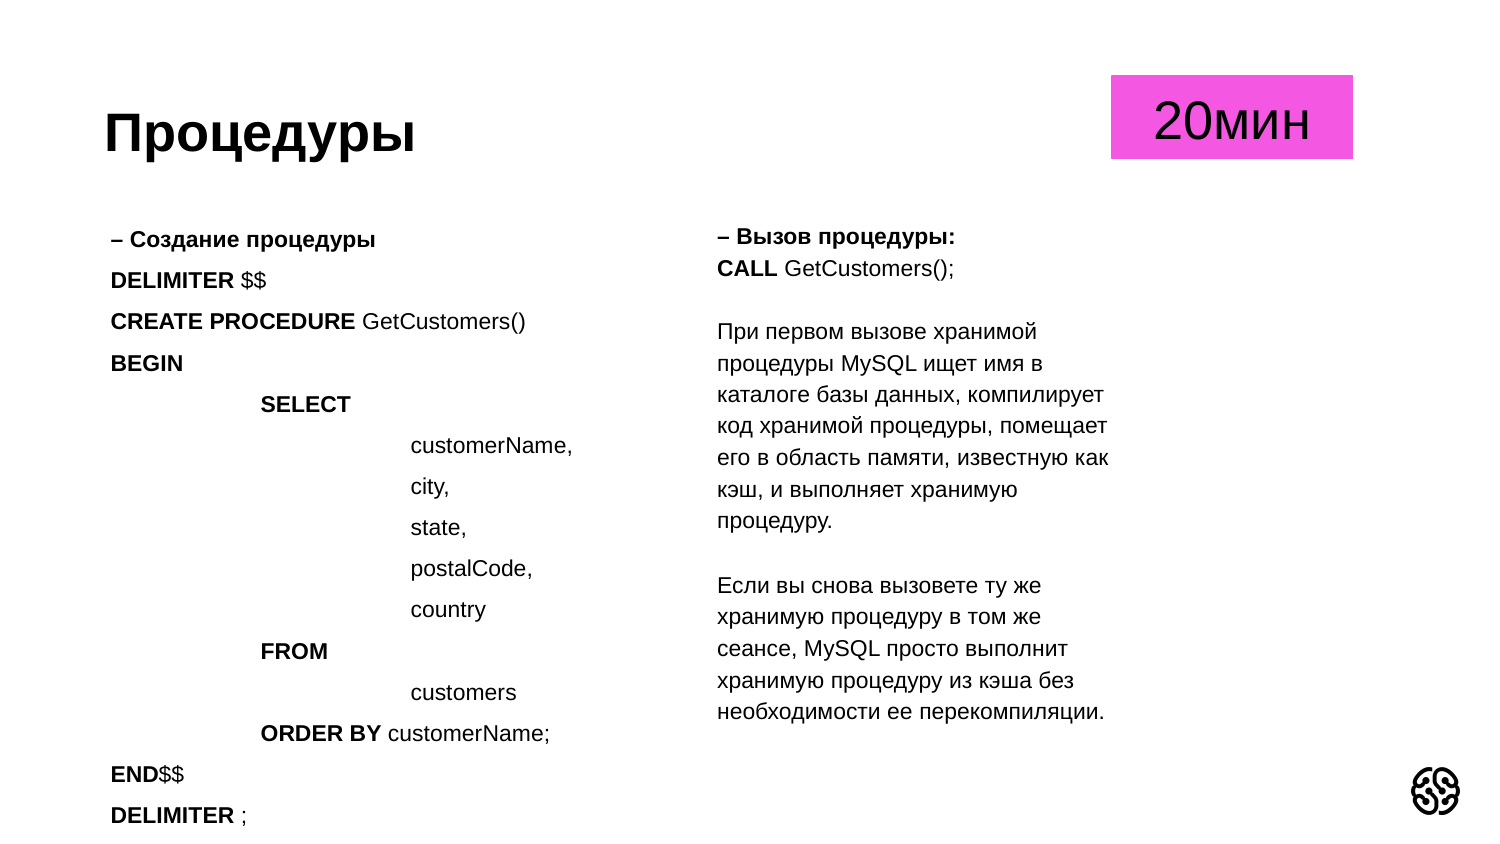

20мин
# Процедуры
– Cоздание процедуры
DELIMITER $$
CREATE PROCEDURE GetCustomers()
BEGIN
	SELECT
		customerName,
		city,
		state,
		postalCode,
		country
	FROM
		customers
	ORDER BY customerName;
END$$
DELIMITER ;

– Вызов процедуры:
CALL GetCustomers();

При первом вызове хранимой процедуры MySQL ищет имя в каталоге базы данных, компилирует код хранимой процедуры, помещает его в область памяти, известную как кэш, и выполняет хранимую процедуру.
Если вы снова вызовете ту же хранимую процедуру в том же сеансе, MySQL просто выполнит хранимую процедуру из кэша без необходимости ее перекомпиляции.